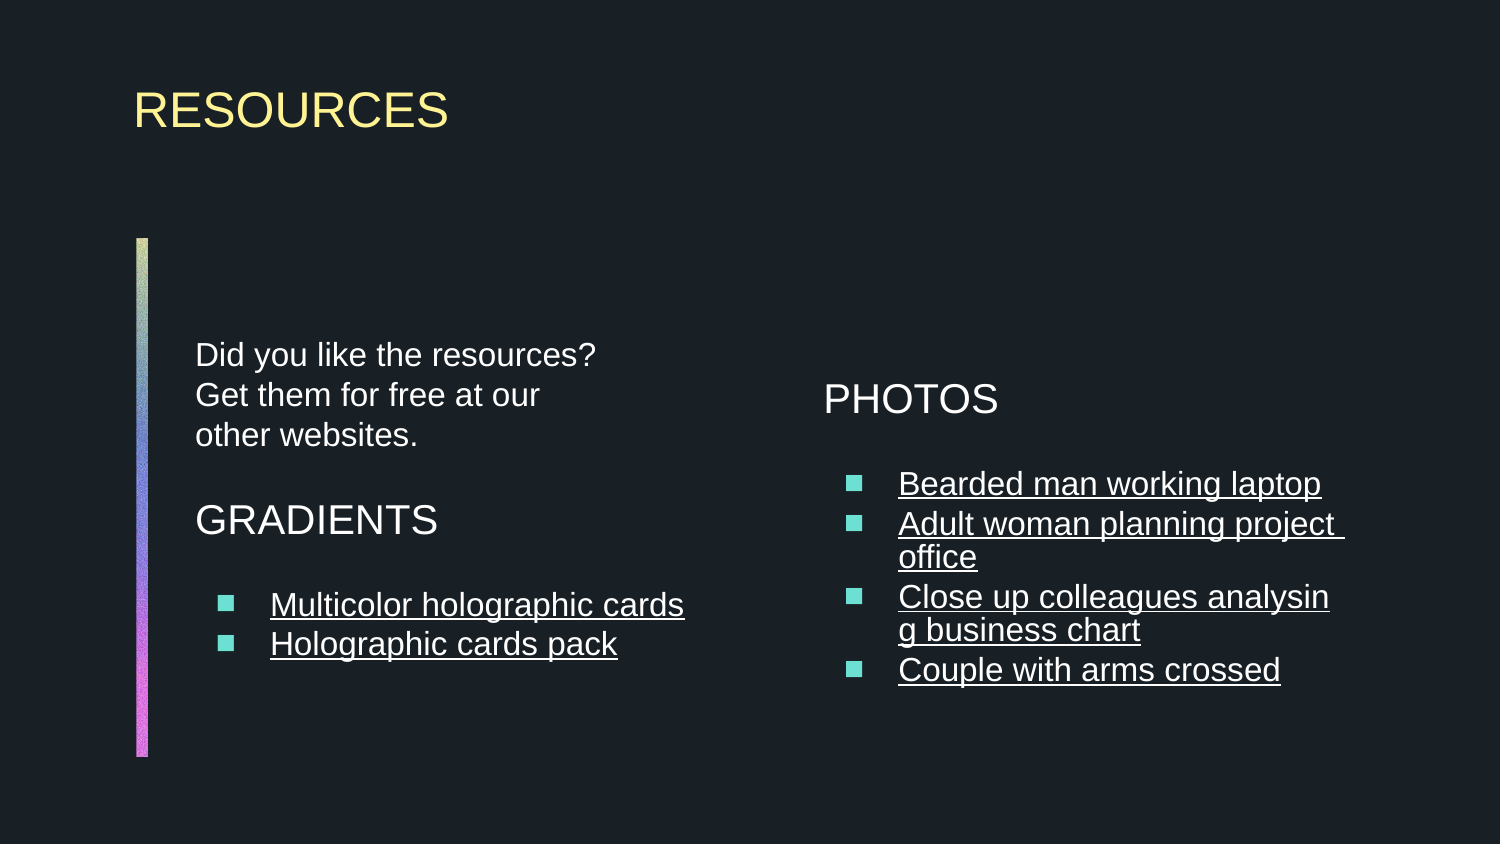

# RESOURCES
PHOTOS

Bearded man working laptop
Adult woman planning project office
Close up colleagues analysing business chart
Couple with arms crossed
Did you like the resources?
Get them for free at our
other websites.

GRADIENTS

Multicolor holographic cards
Holographic cards pack